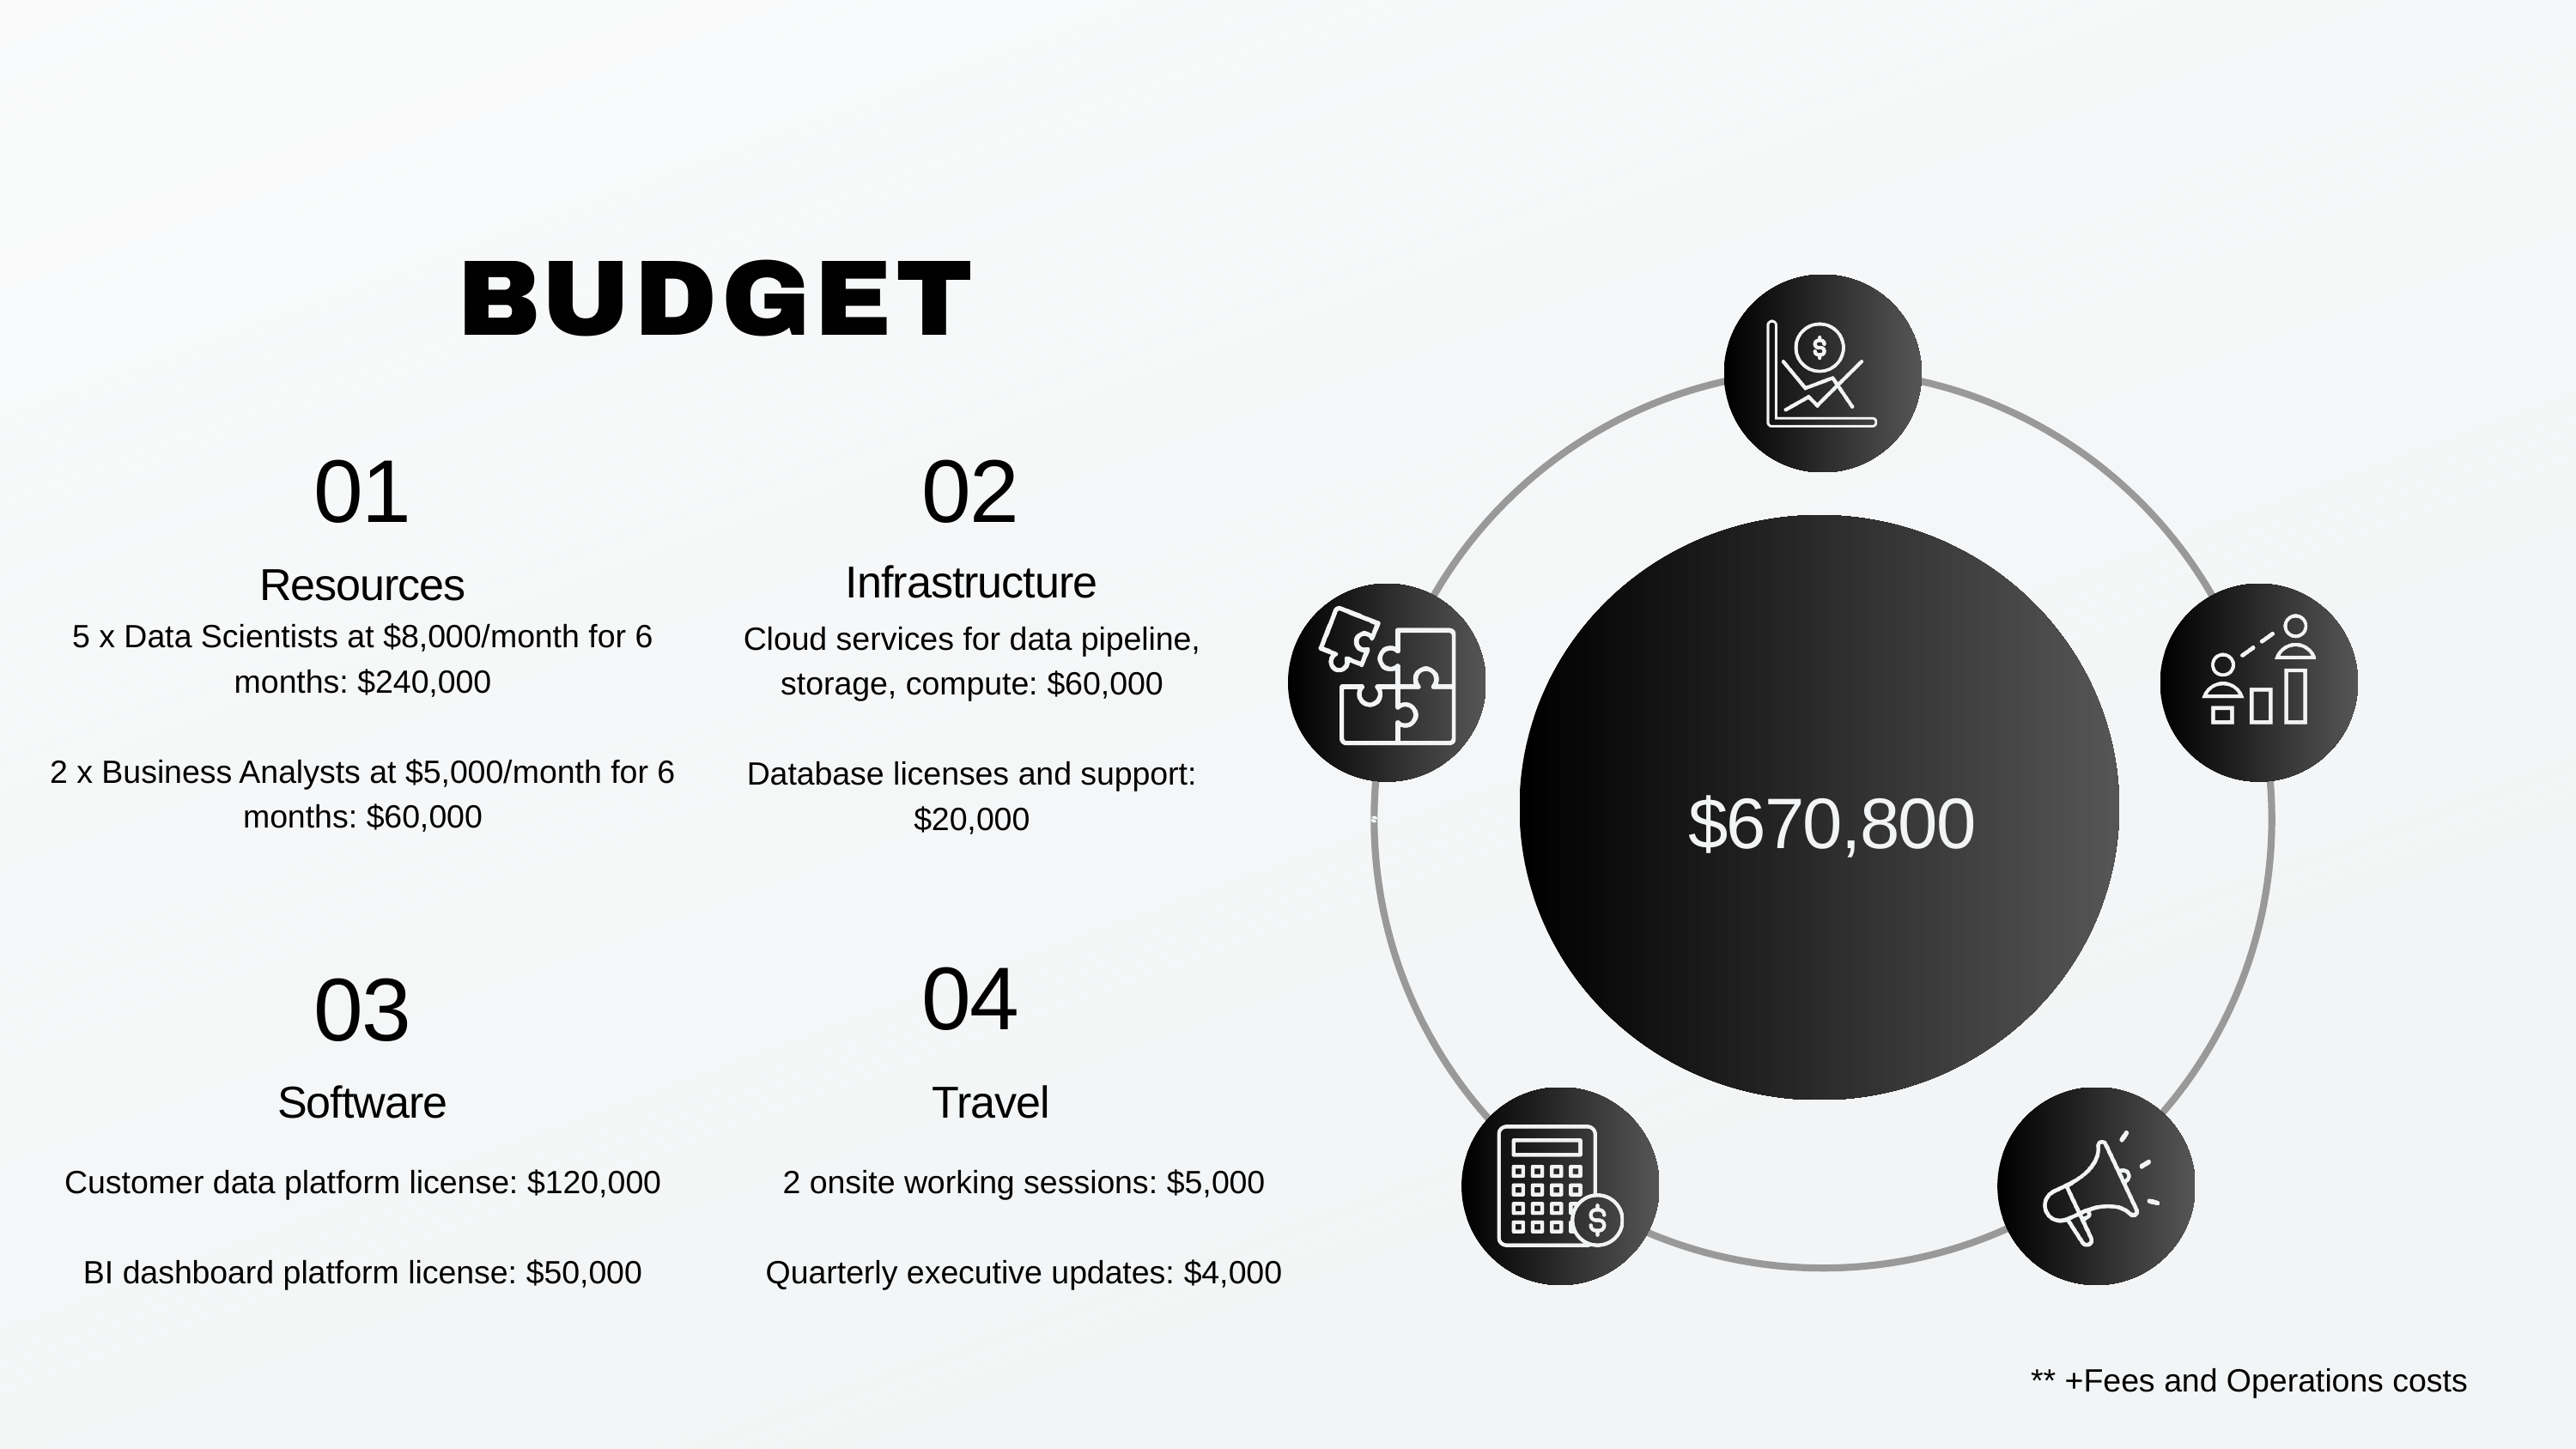

BUDGET

01
02

Infrastructure
Resources

5 x Data Scientists at $8,000/month for 6 months: $240,000

2 x Business Analysts at $5,000/month for 6 months: $60,000

Cloud services for data pipeline, storage, compute: $60,000

Database licenses and support: $20,000

$670,800
04
03
Software
Travel

Customer data platform license: $120,000

BI dashboard platform license: $50,000

2 onsite working sessions: $5,000

Quarterly executive updates: $4,000

** +Fees and Operations costs